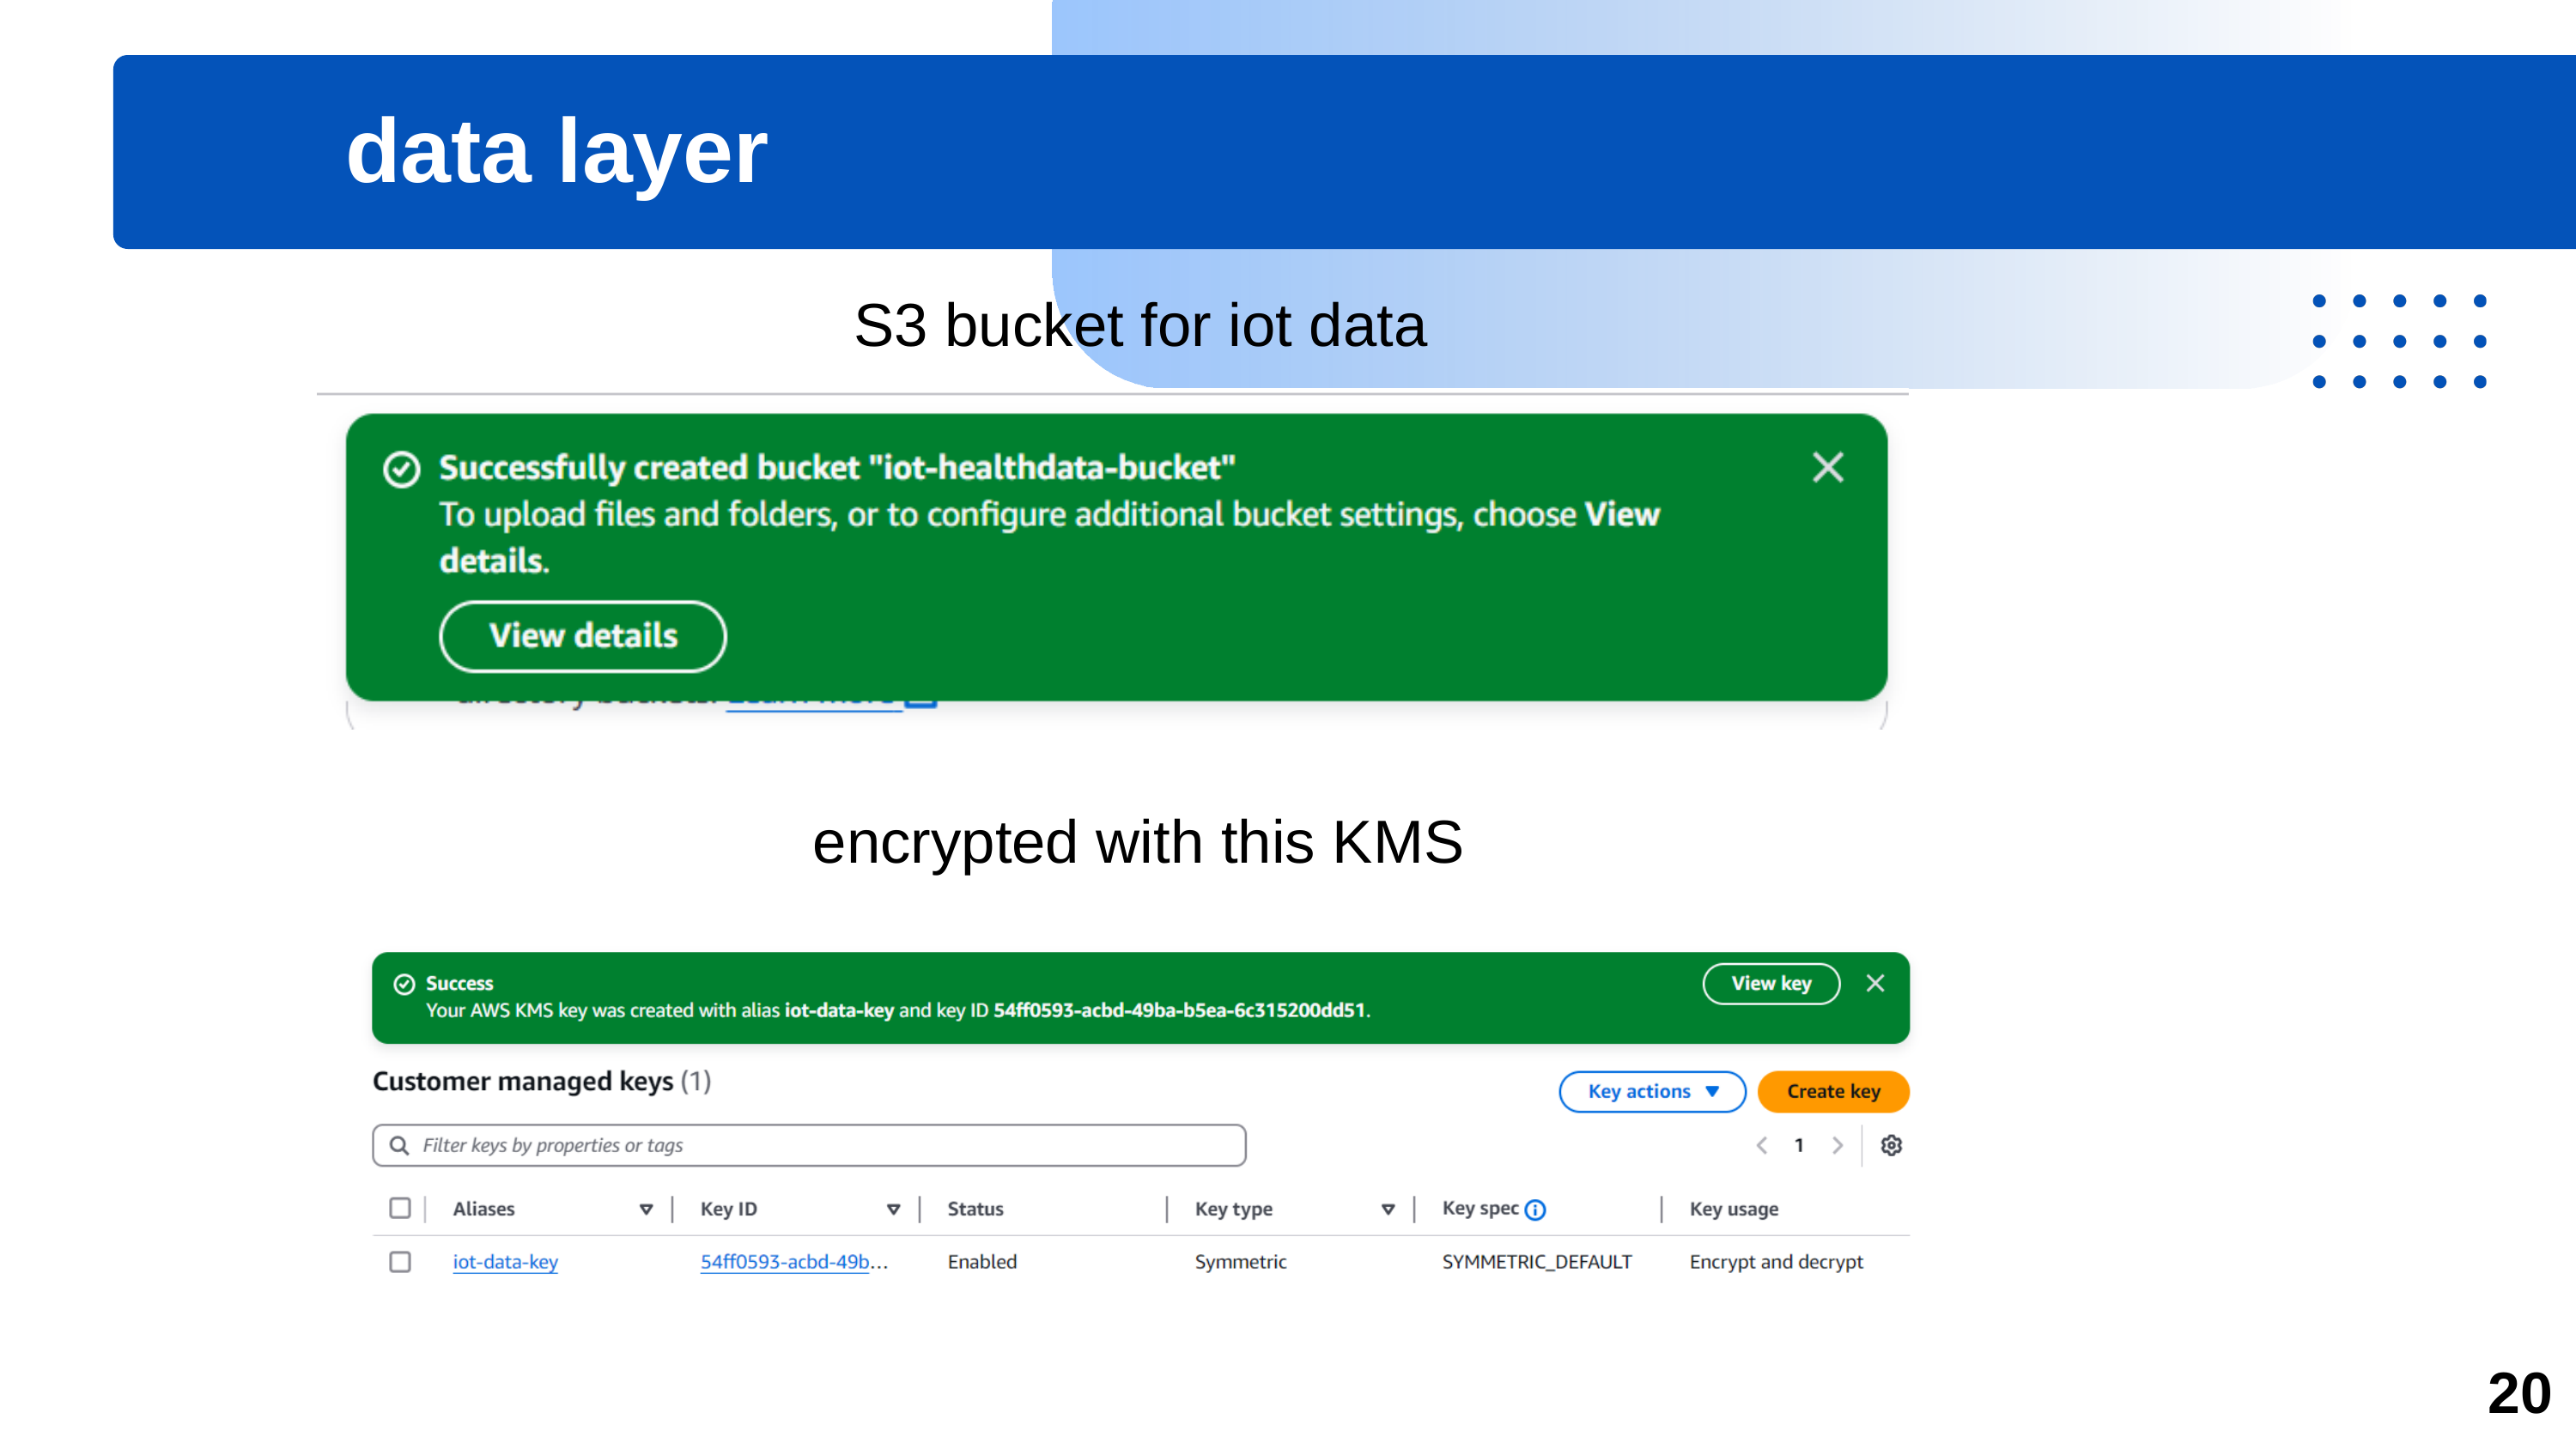

data layer
S3 bucket for iot data

encrypted with this KMS

20